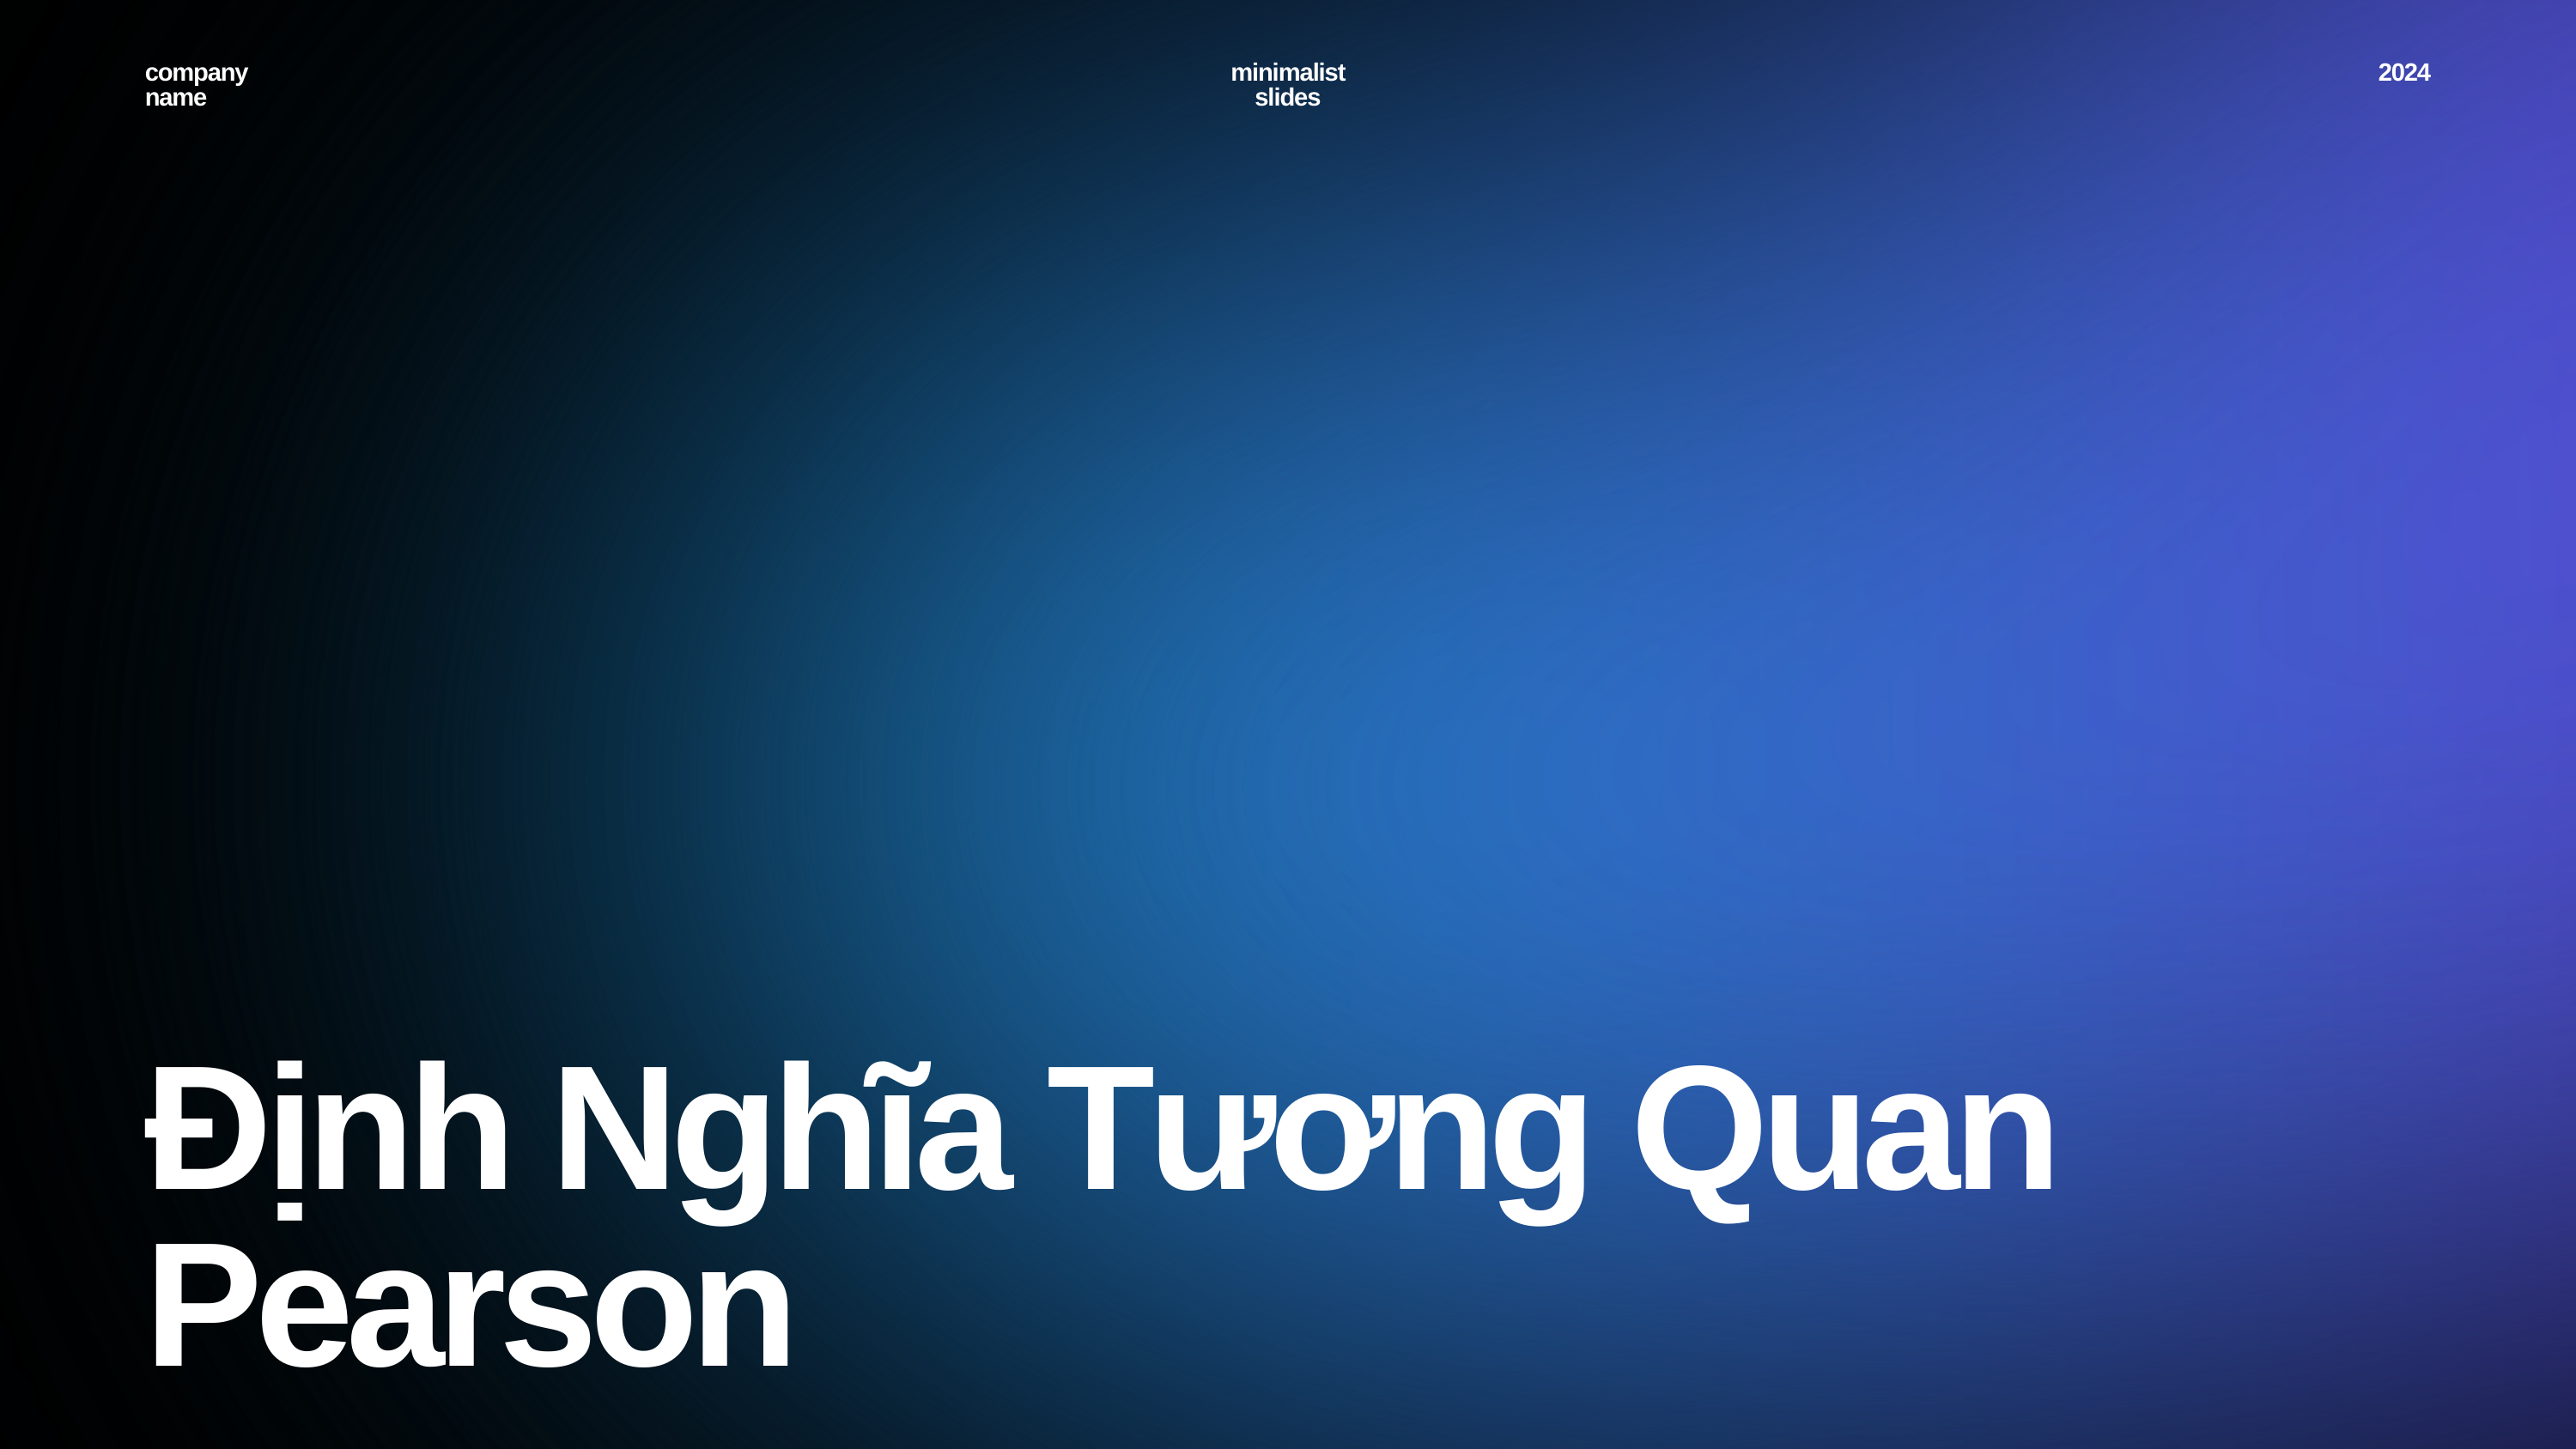

company name
minimalist slides
2024
Định Nghĩa Tương Quan Pearson